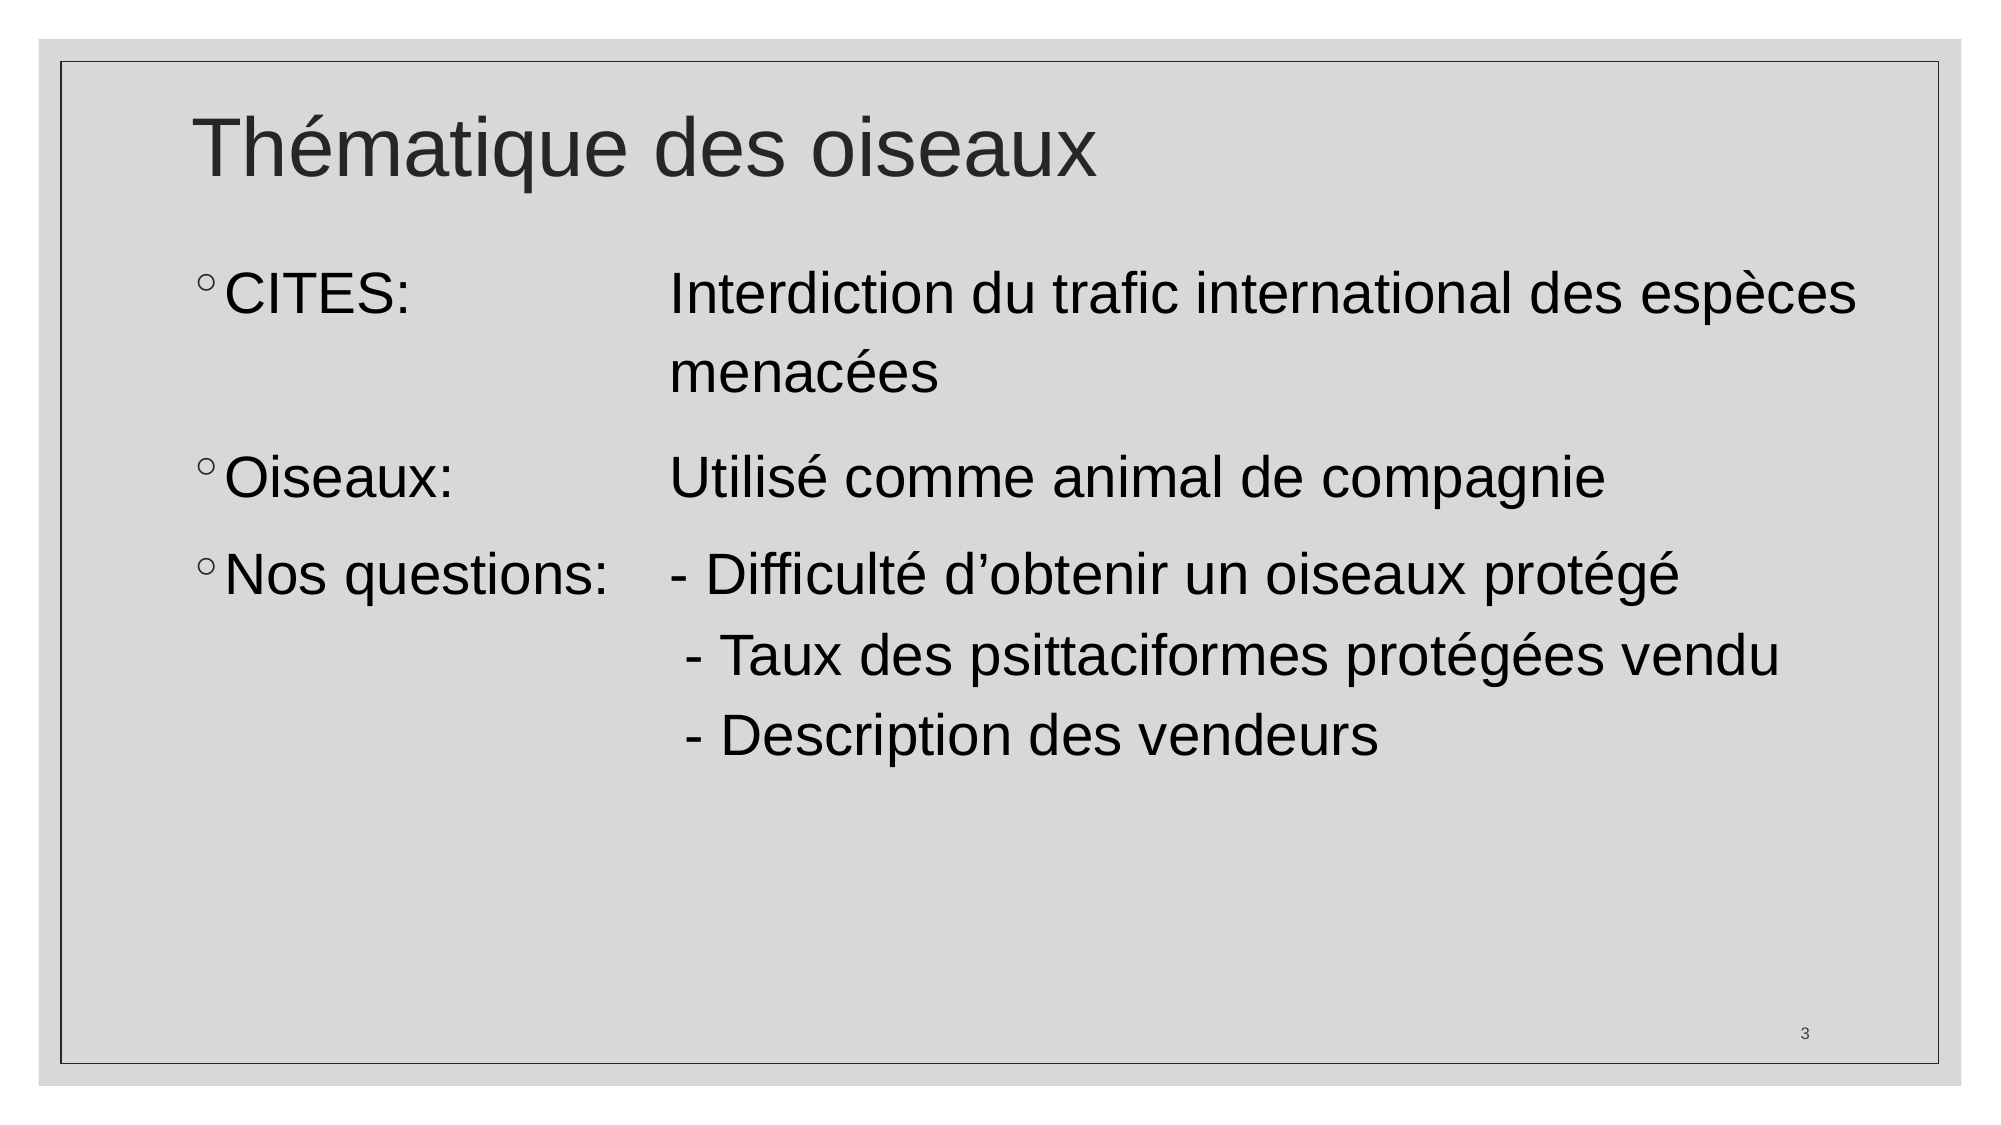

# Thématique des oiseaux
CITES: 		Interdiction du trafic international des espèces 			menacées
Oiseaux: 		Utilisé comme animal de compagnie
Nos questions:	- Difficulté d’obtenir un oiseaux protégé
			- Taux des psittaciformes protégées vendu
			- Description des vendeurs
3